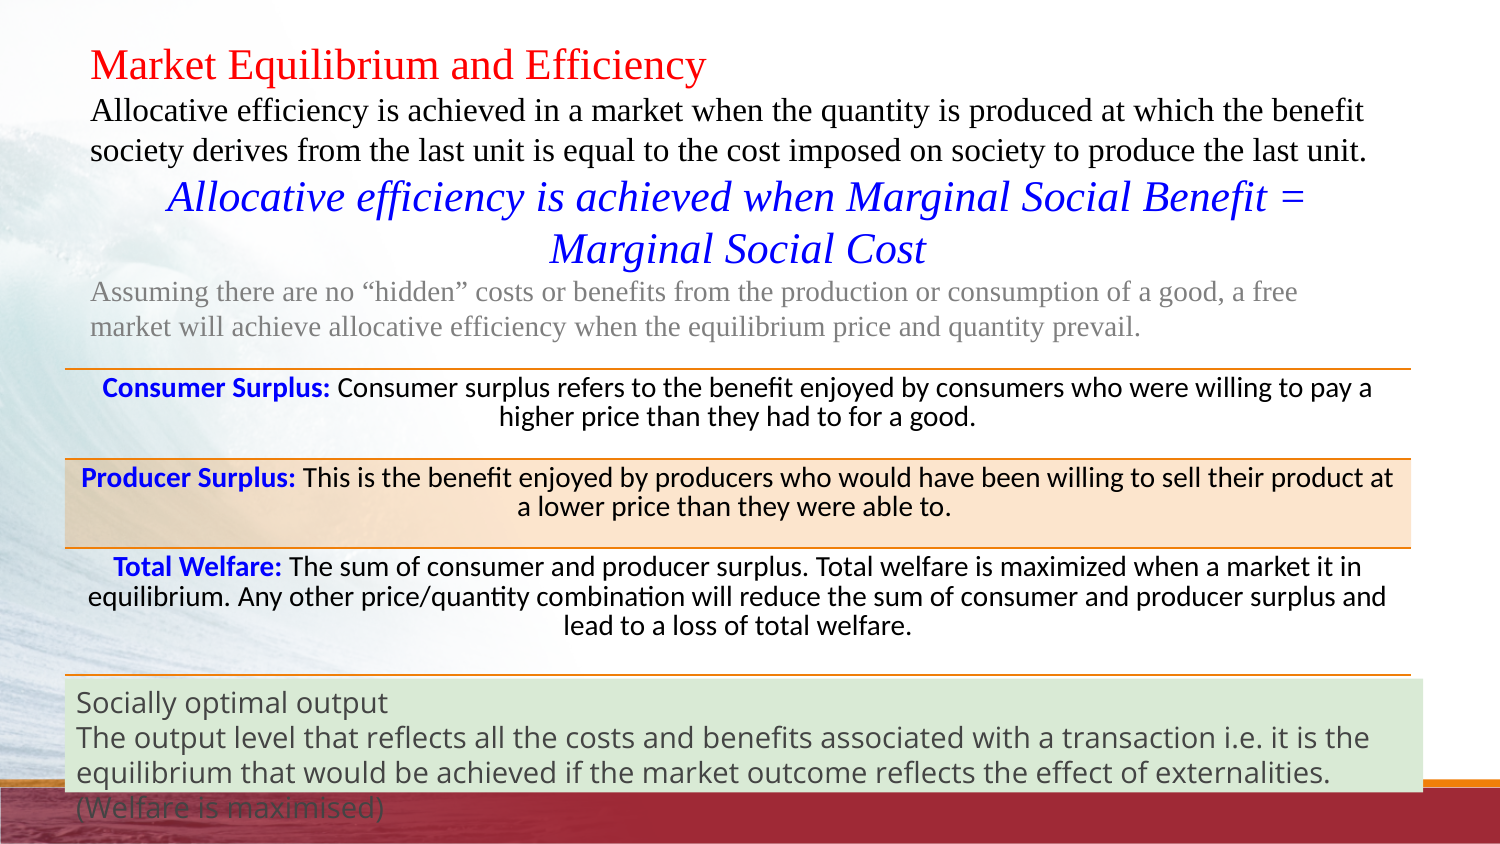

Market Equilibrium and Efficiency
Allocative efficiency is achieved in a market when the quantity is produced at which the benefit society derives from the last unit is equal to the cost imposed on society to produce the last unit.
Allocative efficiency is achieved when Marginal Social Benefit = Marginal Social Cost
Assuming there are no “hidden” costs or benefits from the production or consumption of a good, a free market will achieve allocative efficiency when the equilibrium price and quantity prevail.
| Consumer Surplus: Consumer surplus refers to the benefit enjoyed by consumers who were willing to pay a higher price than they had to for a good. |
| --- |
| Producer Surplus: This is the benefit enjoyed by producers who would have been willing to sell their product at a lower price than they were able to. |
| Total Welfare: The sum of consumer and producer surplus. Total welfare is maximized when a market it in equilibrium. Any other price/quantity combination will reduce the sum of consumer and producer surplus and lead to a loss of total welfare. |
Socially optimal output
The output level that reflects all the costs and benefits associated with a transaction i.e. it is the equilibrium that would be achieved if the market outcome reflects the effect of externalities. (Welfare is maximised)